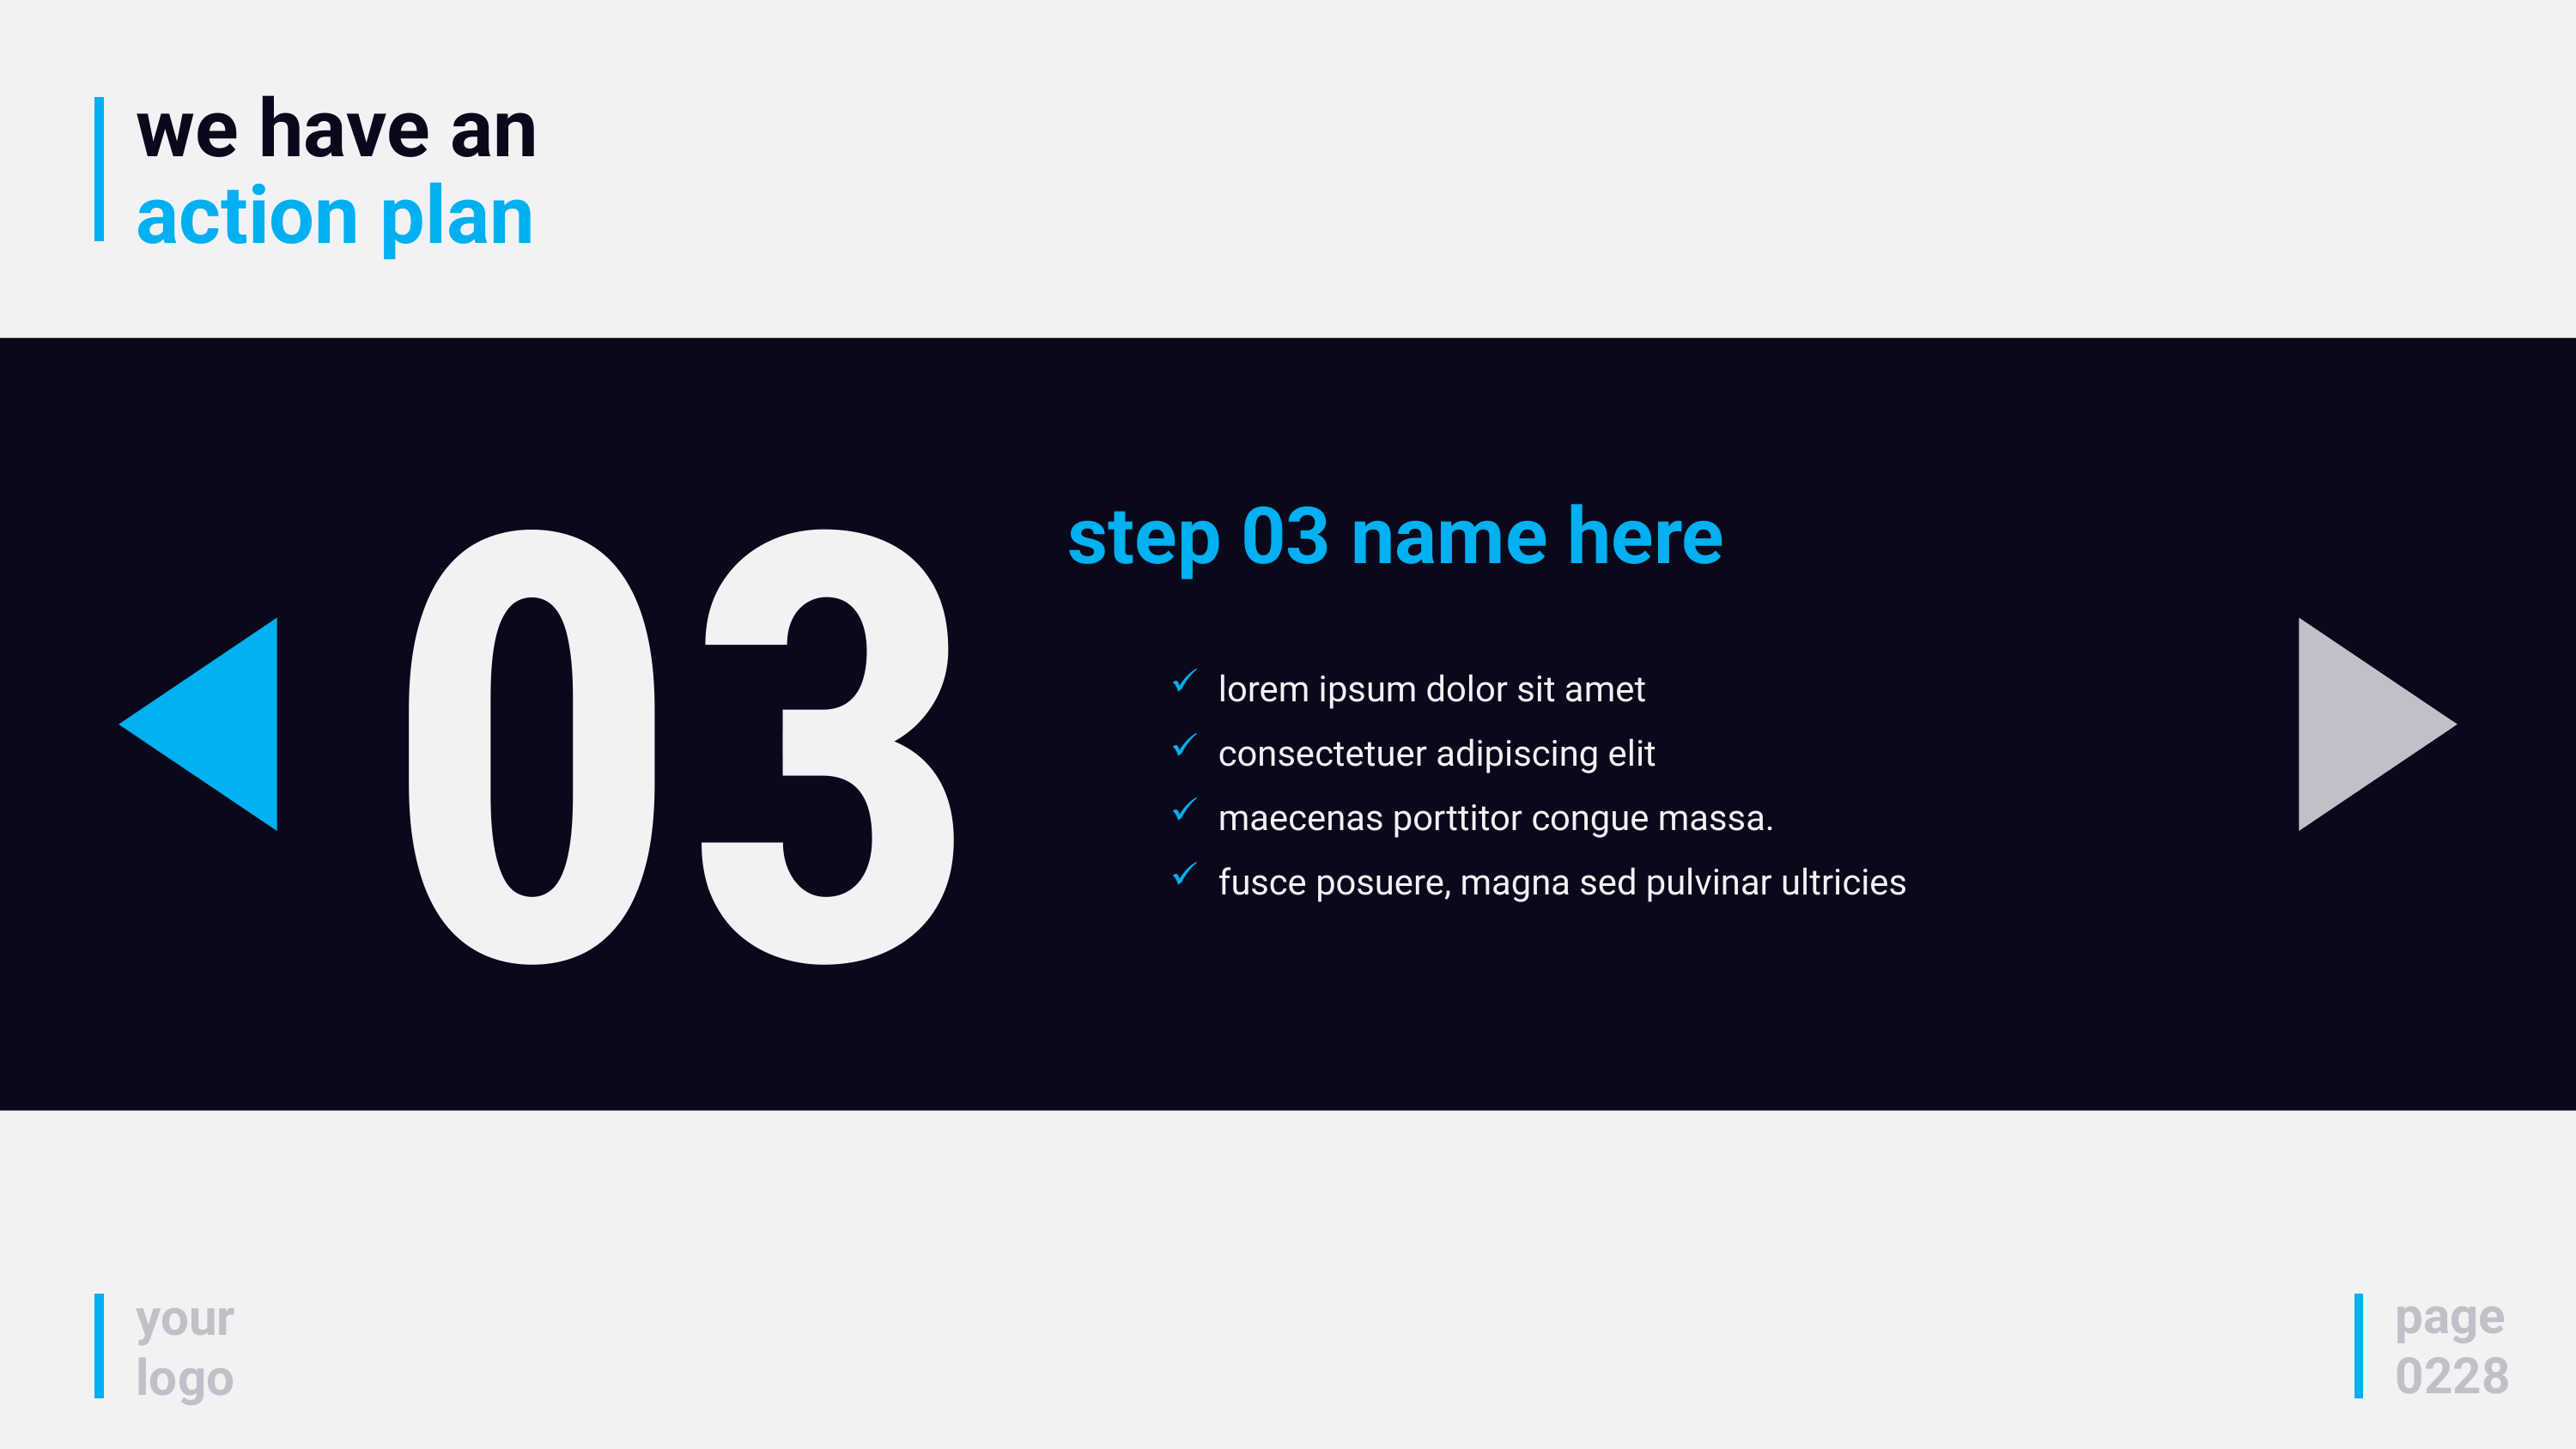

# we have an action plan

03
step 03 name here
lorem ipsum dolor sit amet
consectetuer adipiscing elit
maecenas porttitor congue massa.
fusce posuere, magna sed pulvinar ultricies

page
0228